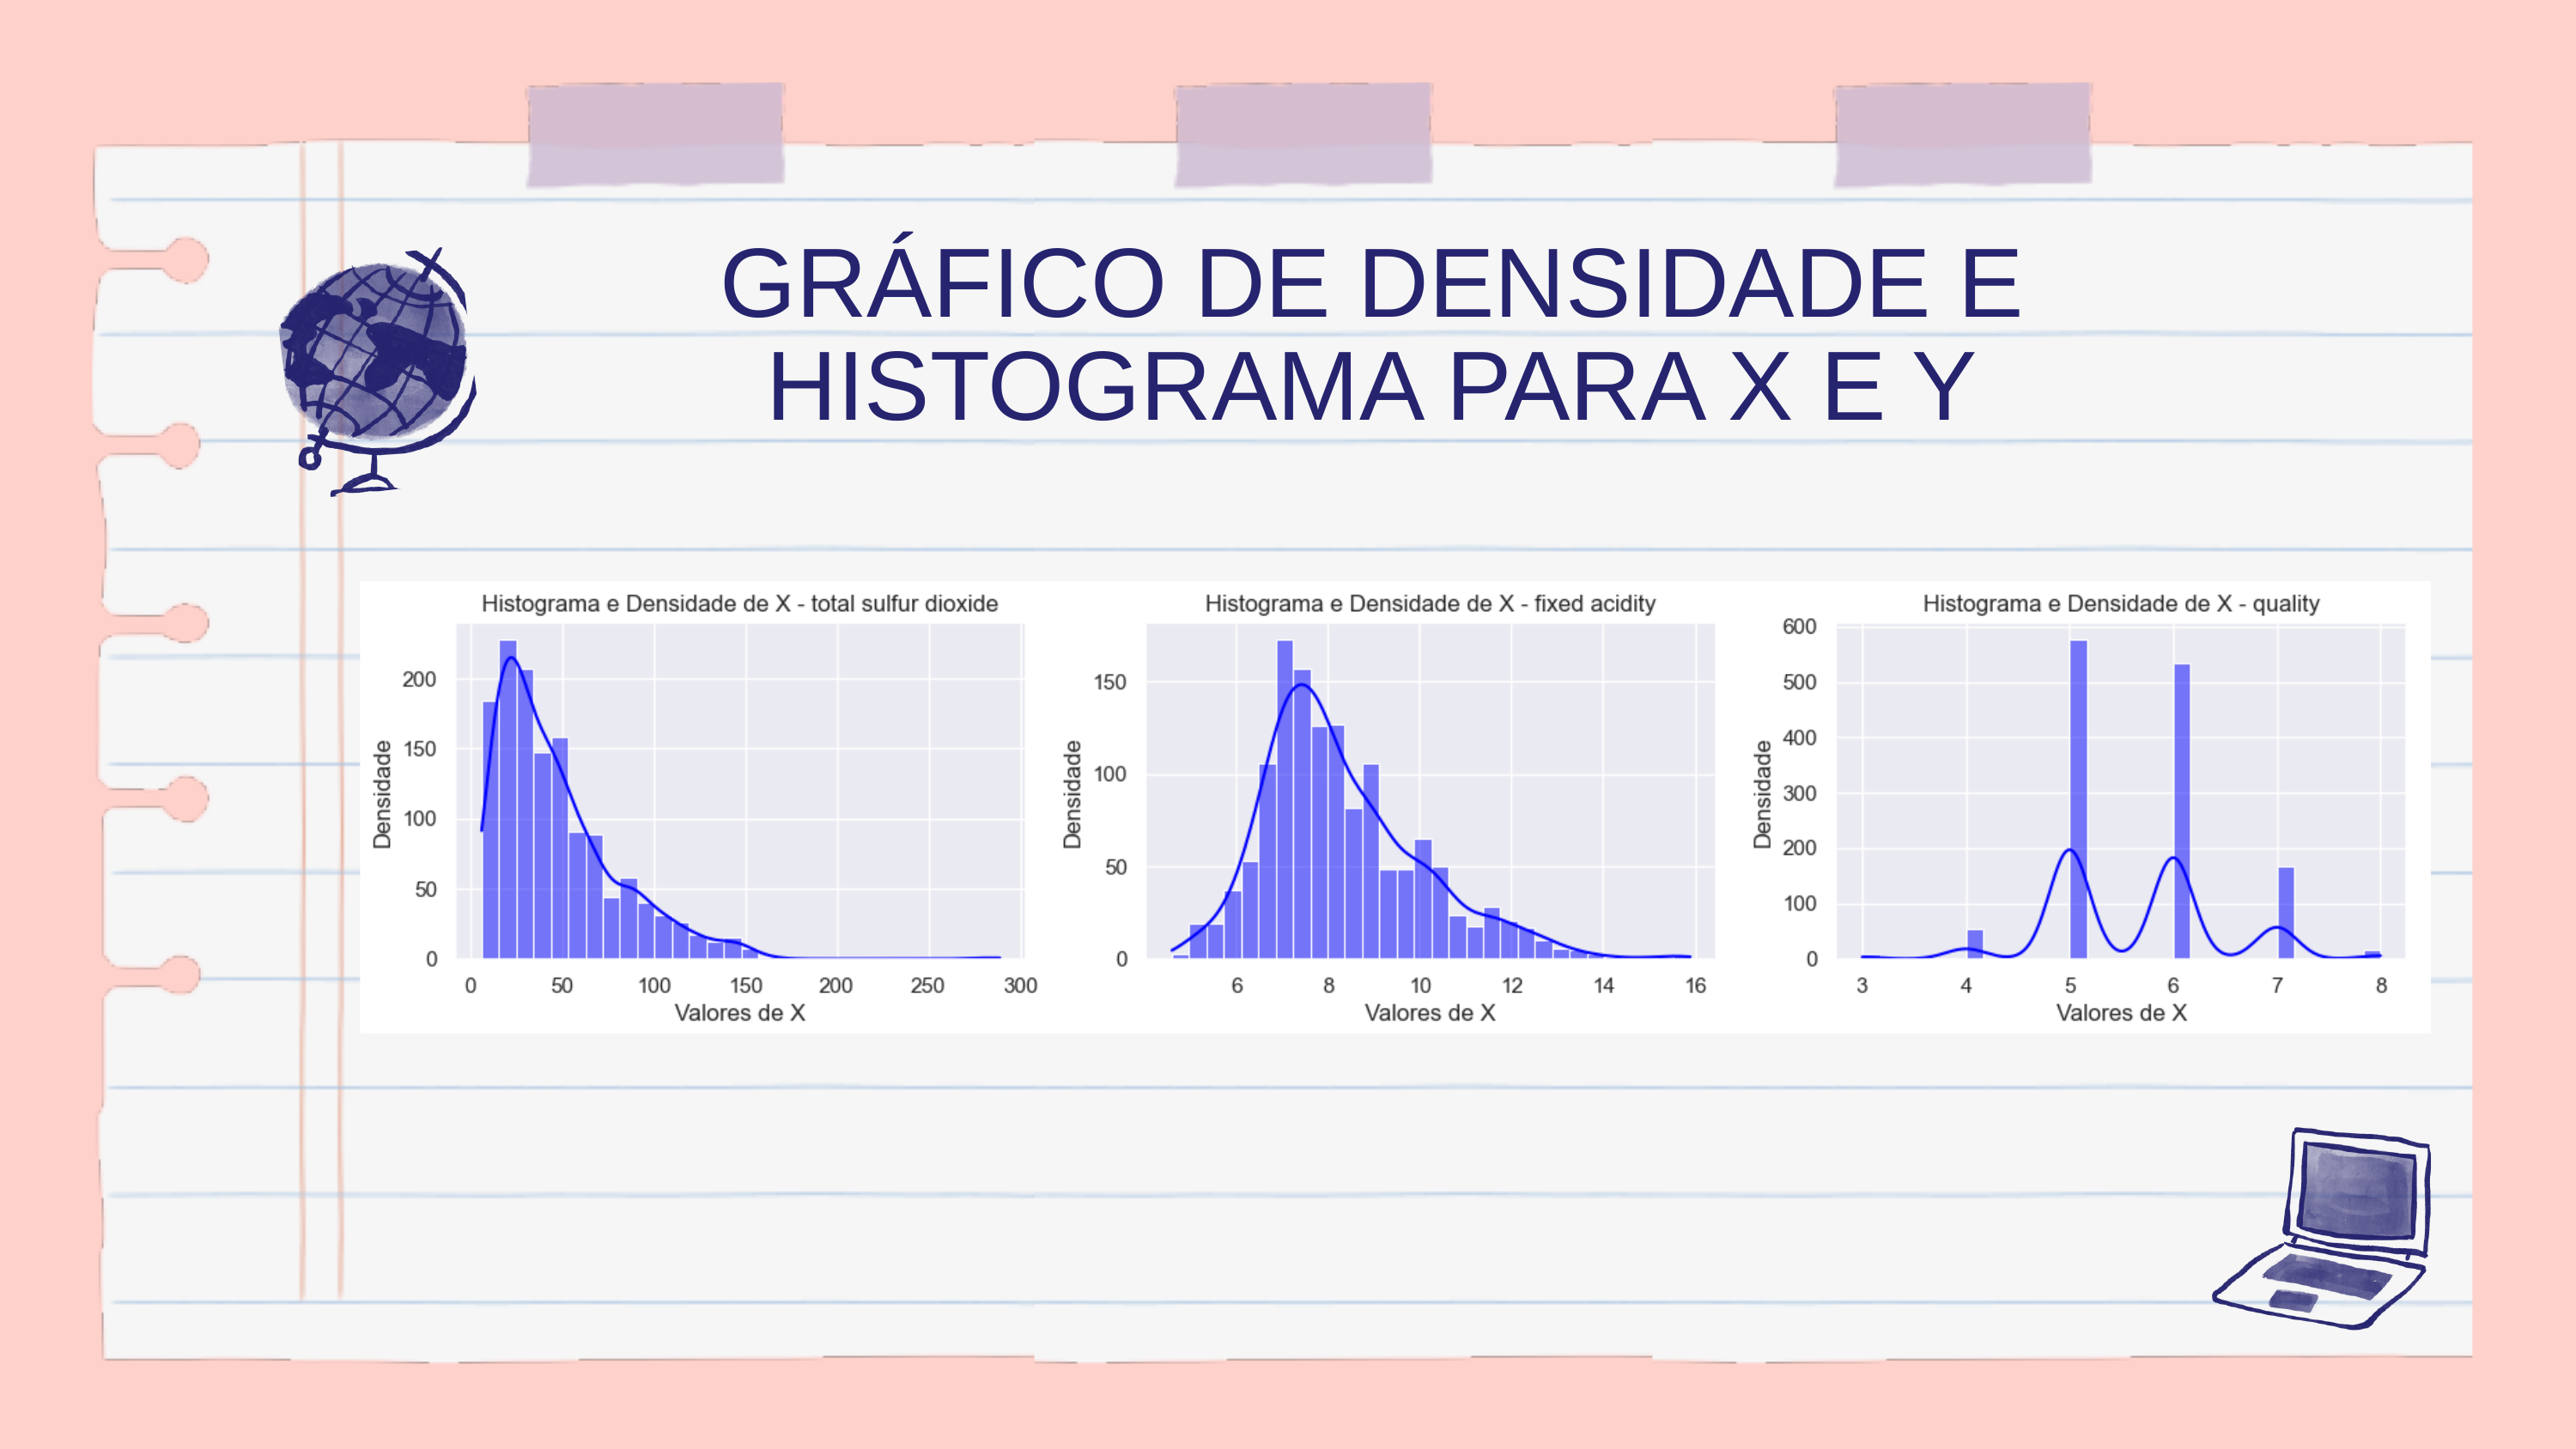

GRÁFICO DE DENSIDADE E HISTOGRAMA PARA X E Y